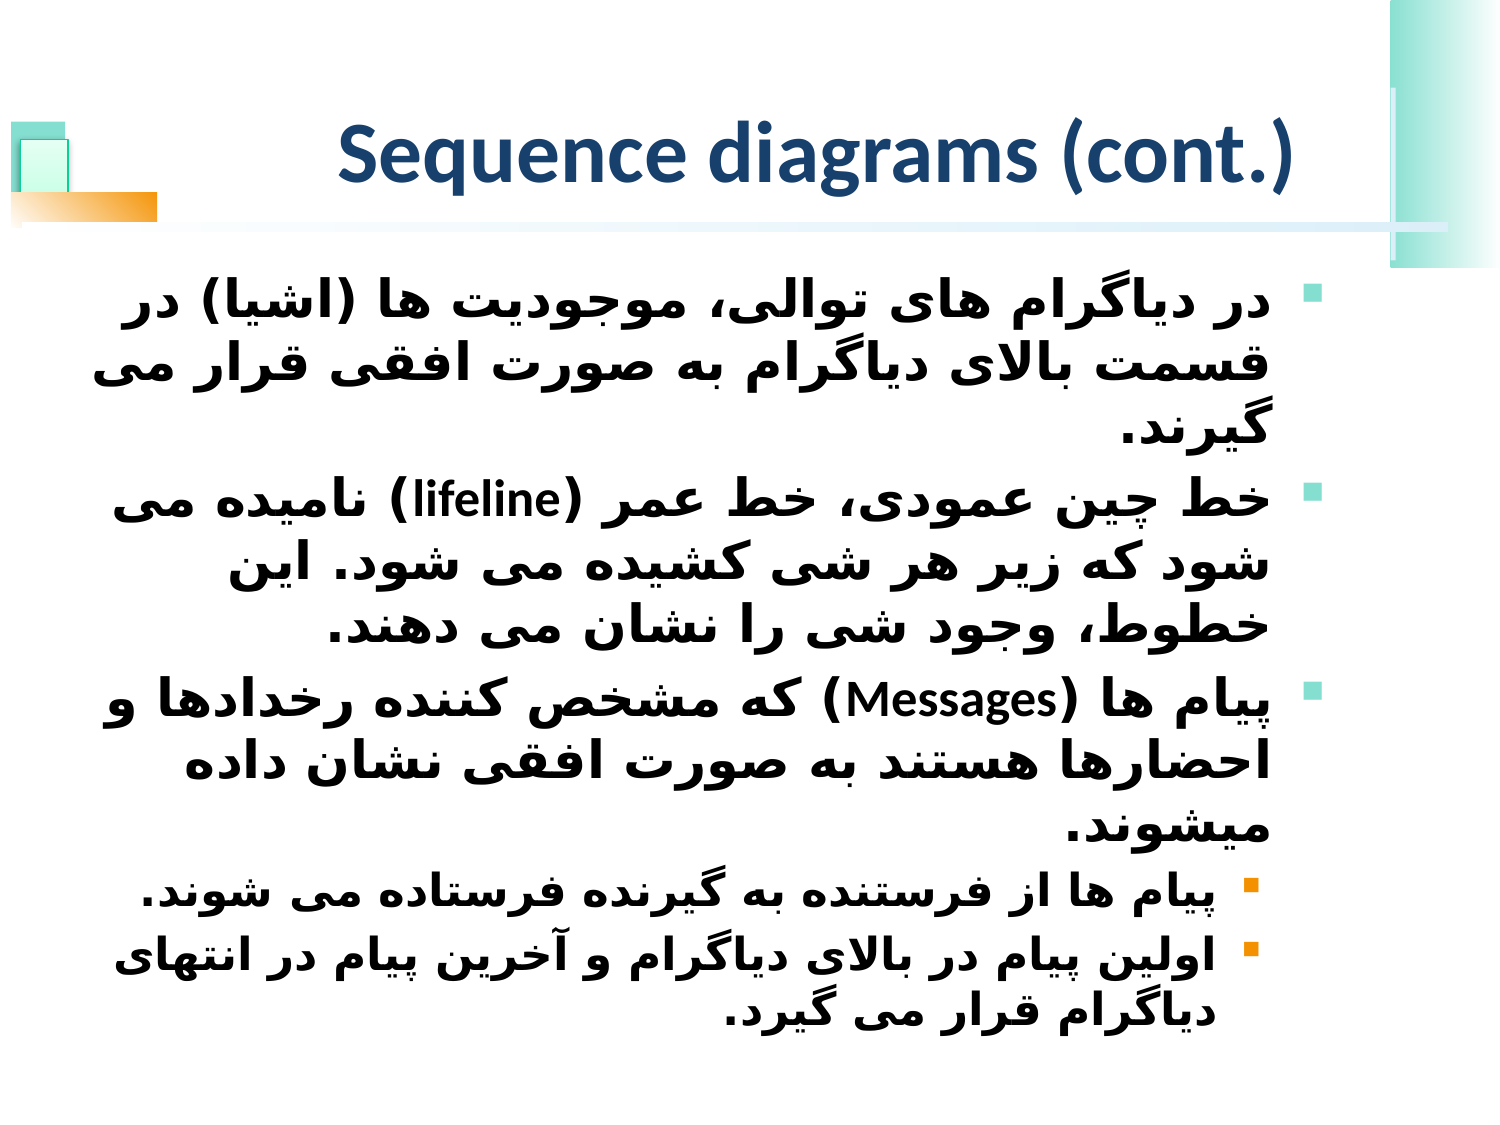

# Sequence diagrams (cont.)
در دیاگرام های توالی، موجودیت ها (اشیا) در قسمت بالای دیاگرام به صورت افقی قرار می گیرند.
خط چین عمودی، خط عمر (lifeline) نامیده می شود که زیر هر شی کشیده می شود. این خطوط، وجود شی را نشان می دهند.
پیام ها (Messages) که مشخص کننده رخدادها و احضارها هستند به صورت افقی نشان داده میشوند.
پیام ها از فرستنده به گیرنده فرستاده می شوند.
اولین پیام در بالای دیاگرام و آخرین پیام در انتهای دیاگرام قرار می گیرد.